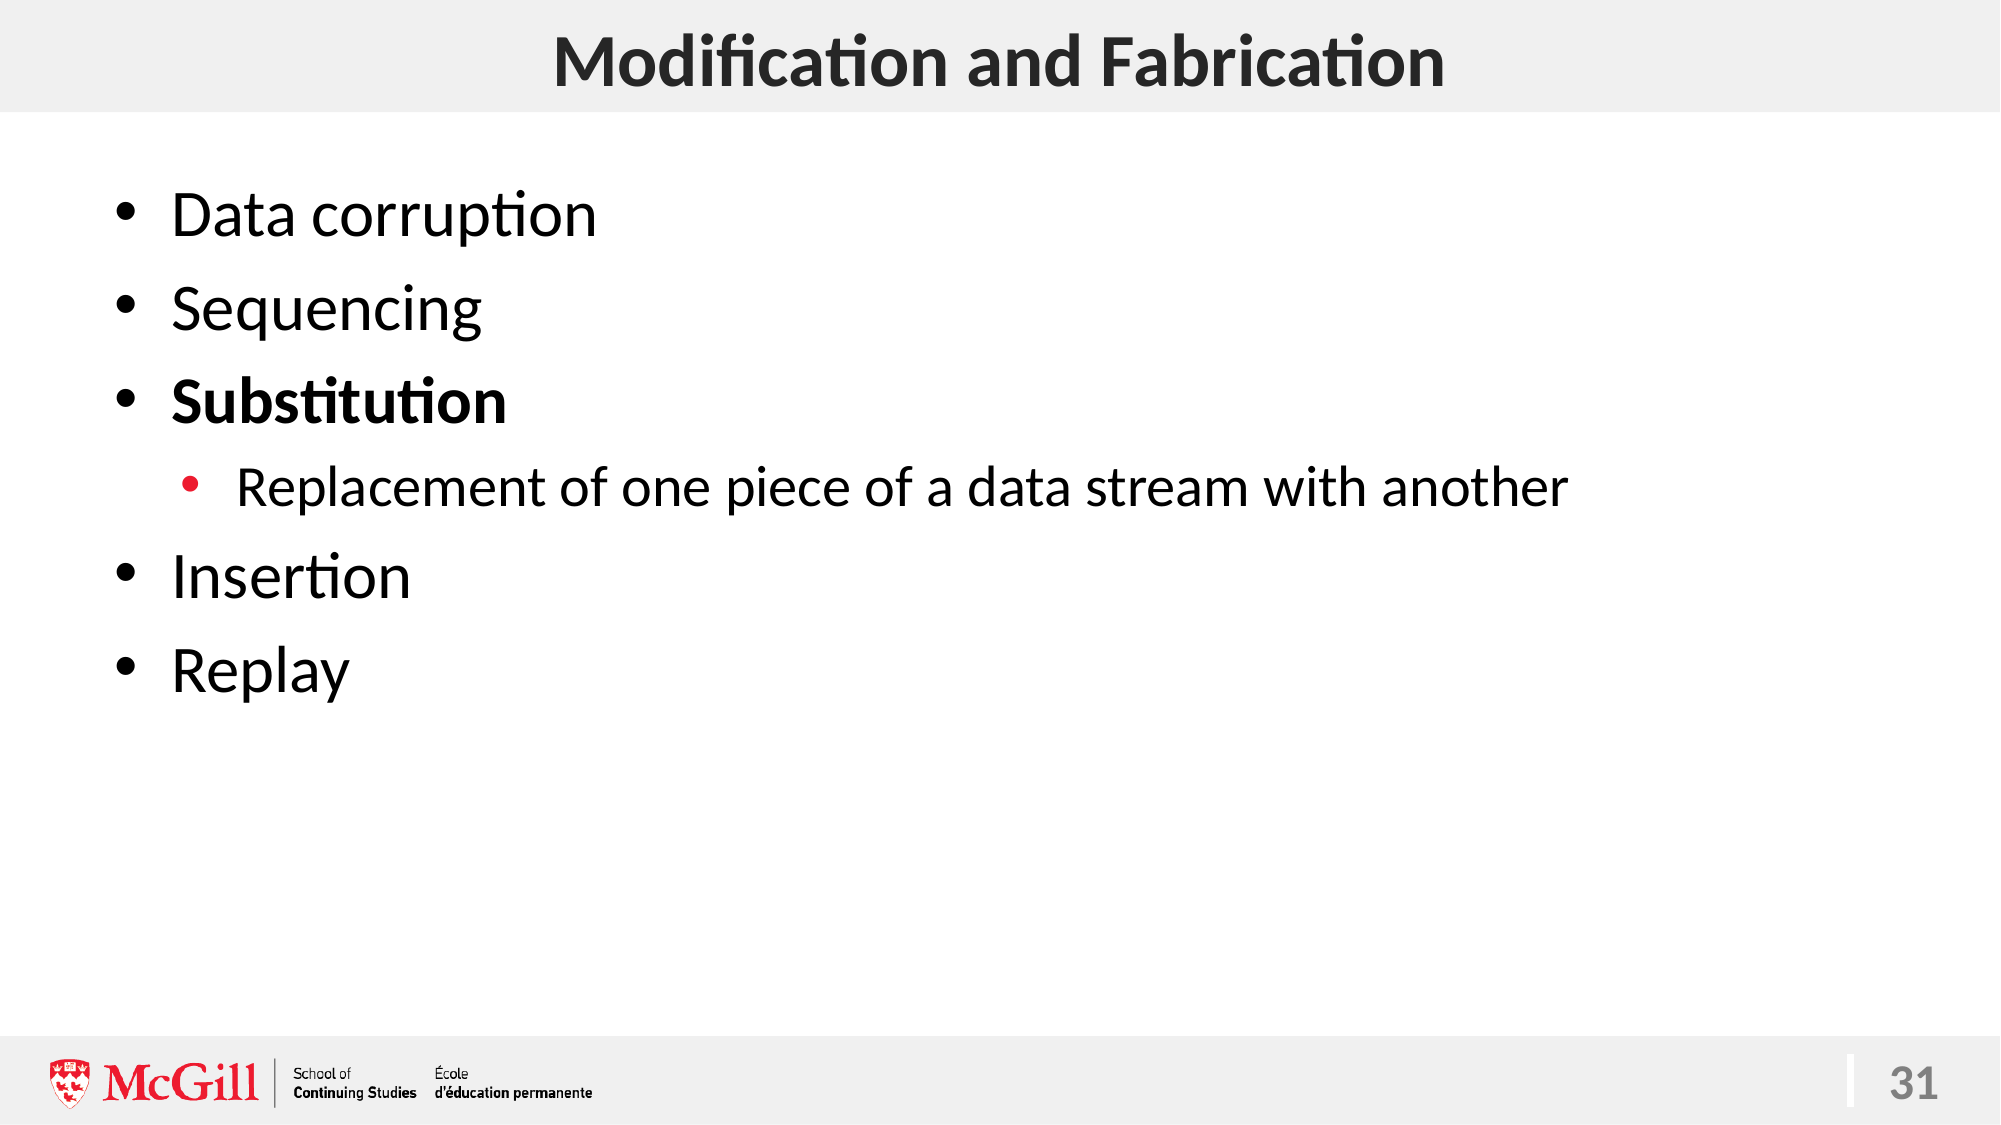

# Modification and Fabrication
31
Data corruption
Sequencing
Substitution
Replacement of one piece of a data stream with another
Insertion
Replay